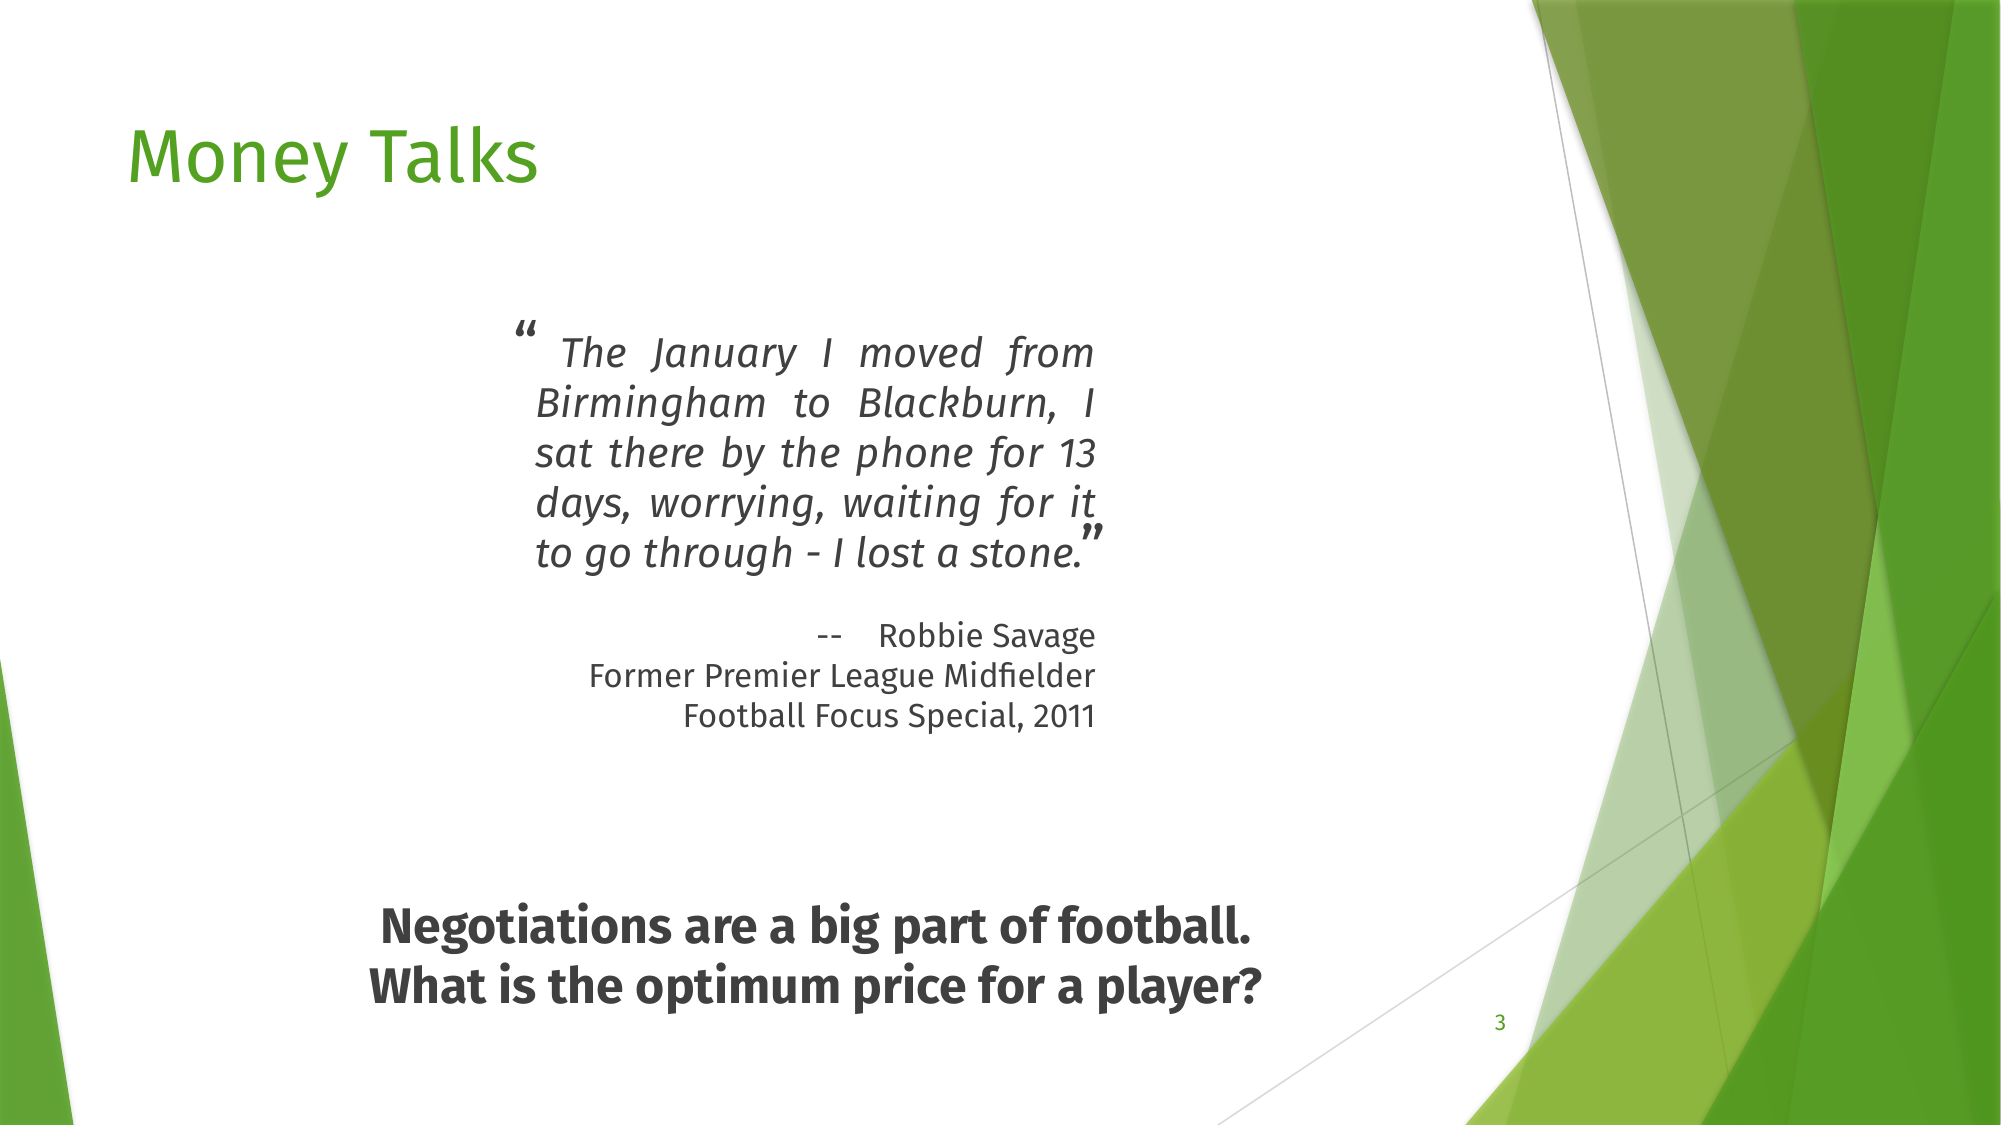

# Money Talks
“
 The January I moved from Birmingham to Blackburn, I sat there by the phone for 13 days, worrying, waiting for it to go through - I lost a stone.
”
--    Robbie Savage
Former Premier League Midfielder
Football Focus Special, 2011
Negotiations are a big part of football. What is the optimum price for a player?
3